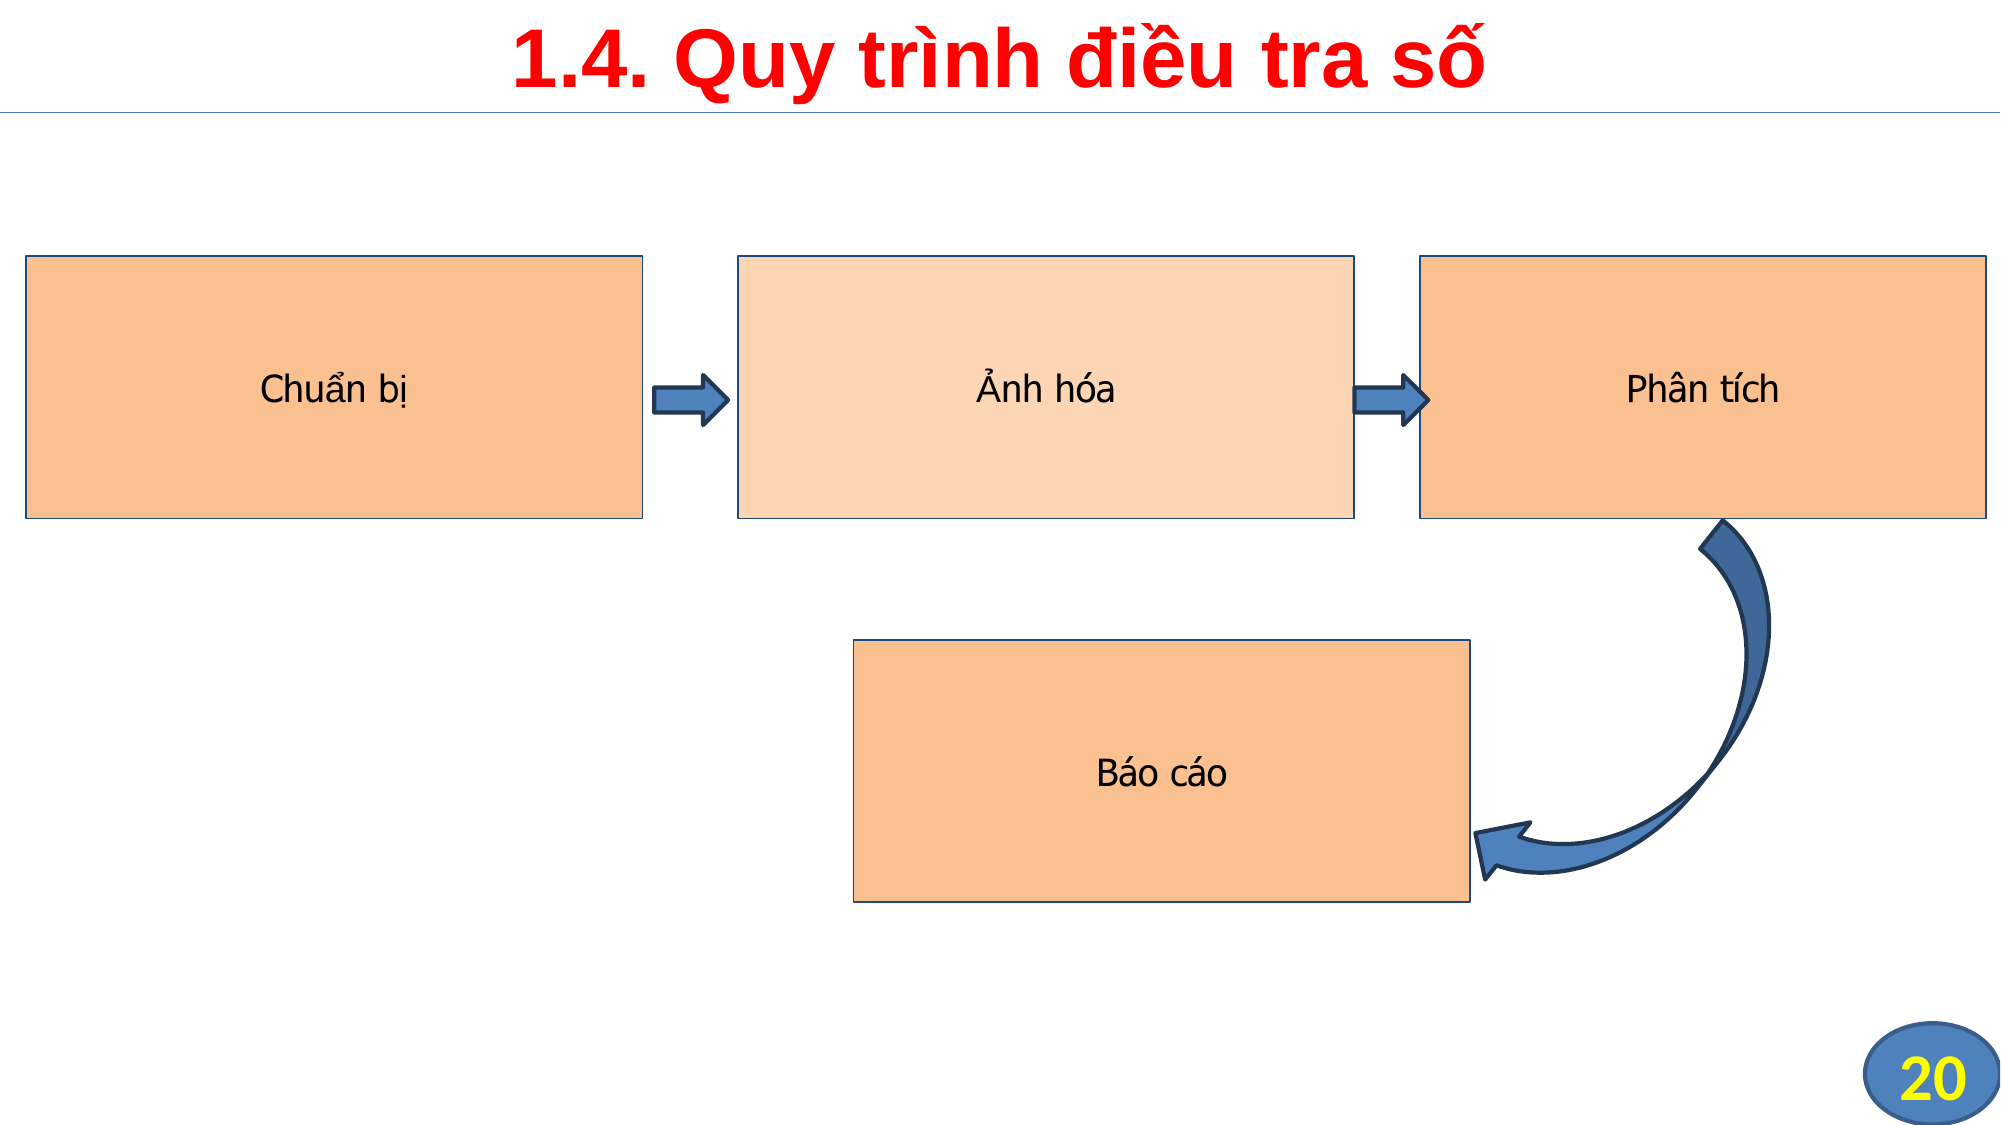

# 1.4. Quy trình điều tra số
Chuẩn bị
Ảnh hóa
Phân tích

Báo cáo
20